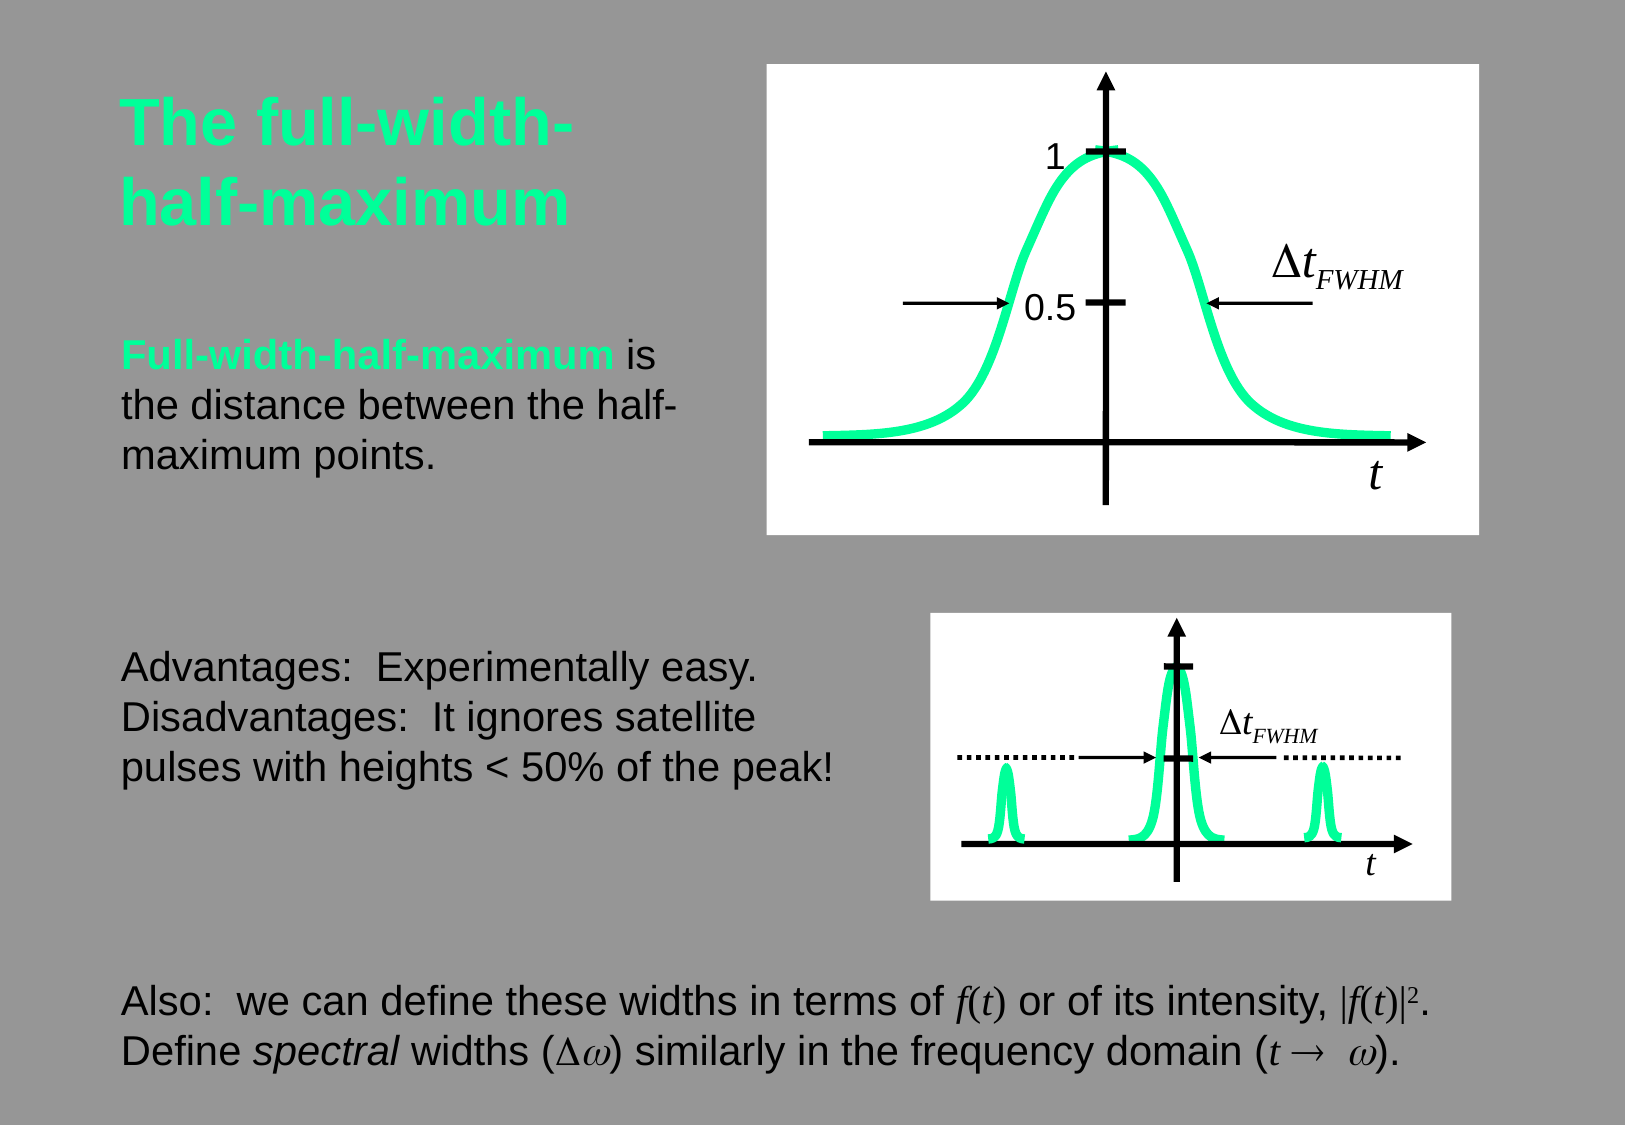

# The full-width-half-maximum

1

ΔtFWHM
0.5

t

Full-width-half-maximum is the distance between the half-maximum points.

ΔtFWHM

t

Advantages:  Experimentally easy.
Disadvantages:  It ignores satellite pulses with heights < 50% of the peak!
Also:  we can define these widths in terms of f(t) or of its intensity, |f(t)|2.
Define spectral widths (Δω) similarly in the frequency domain (t → ω).